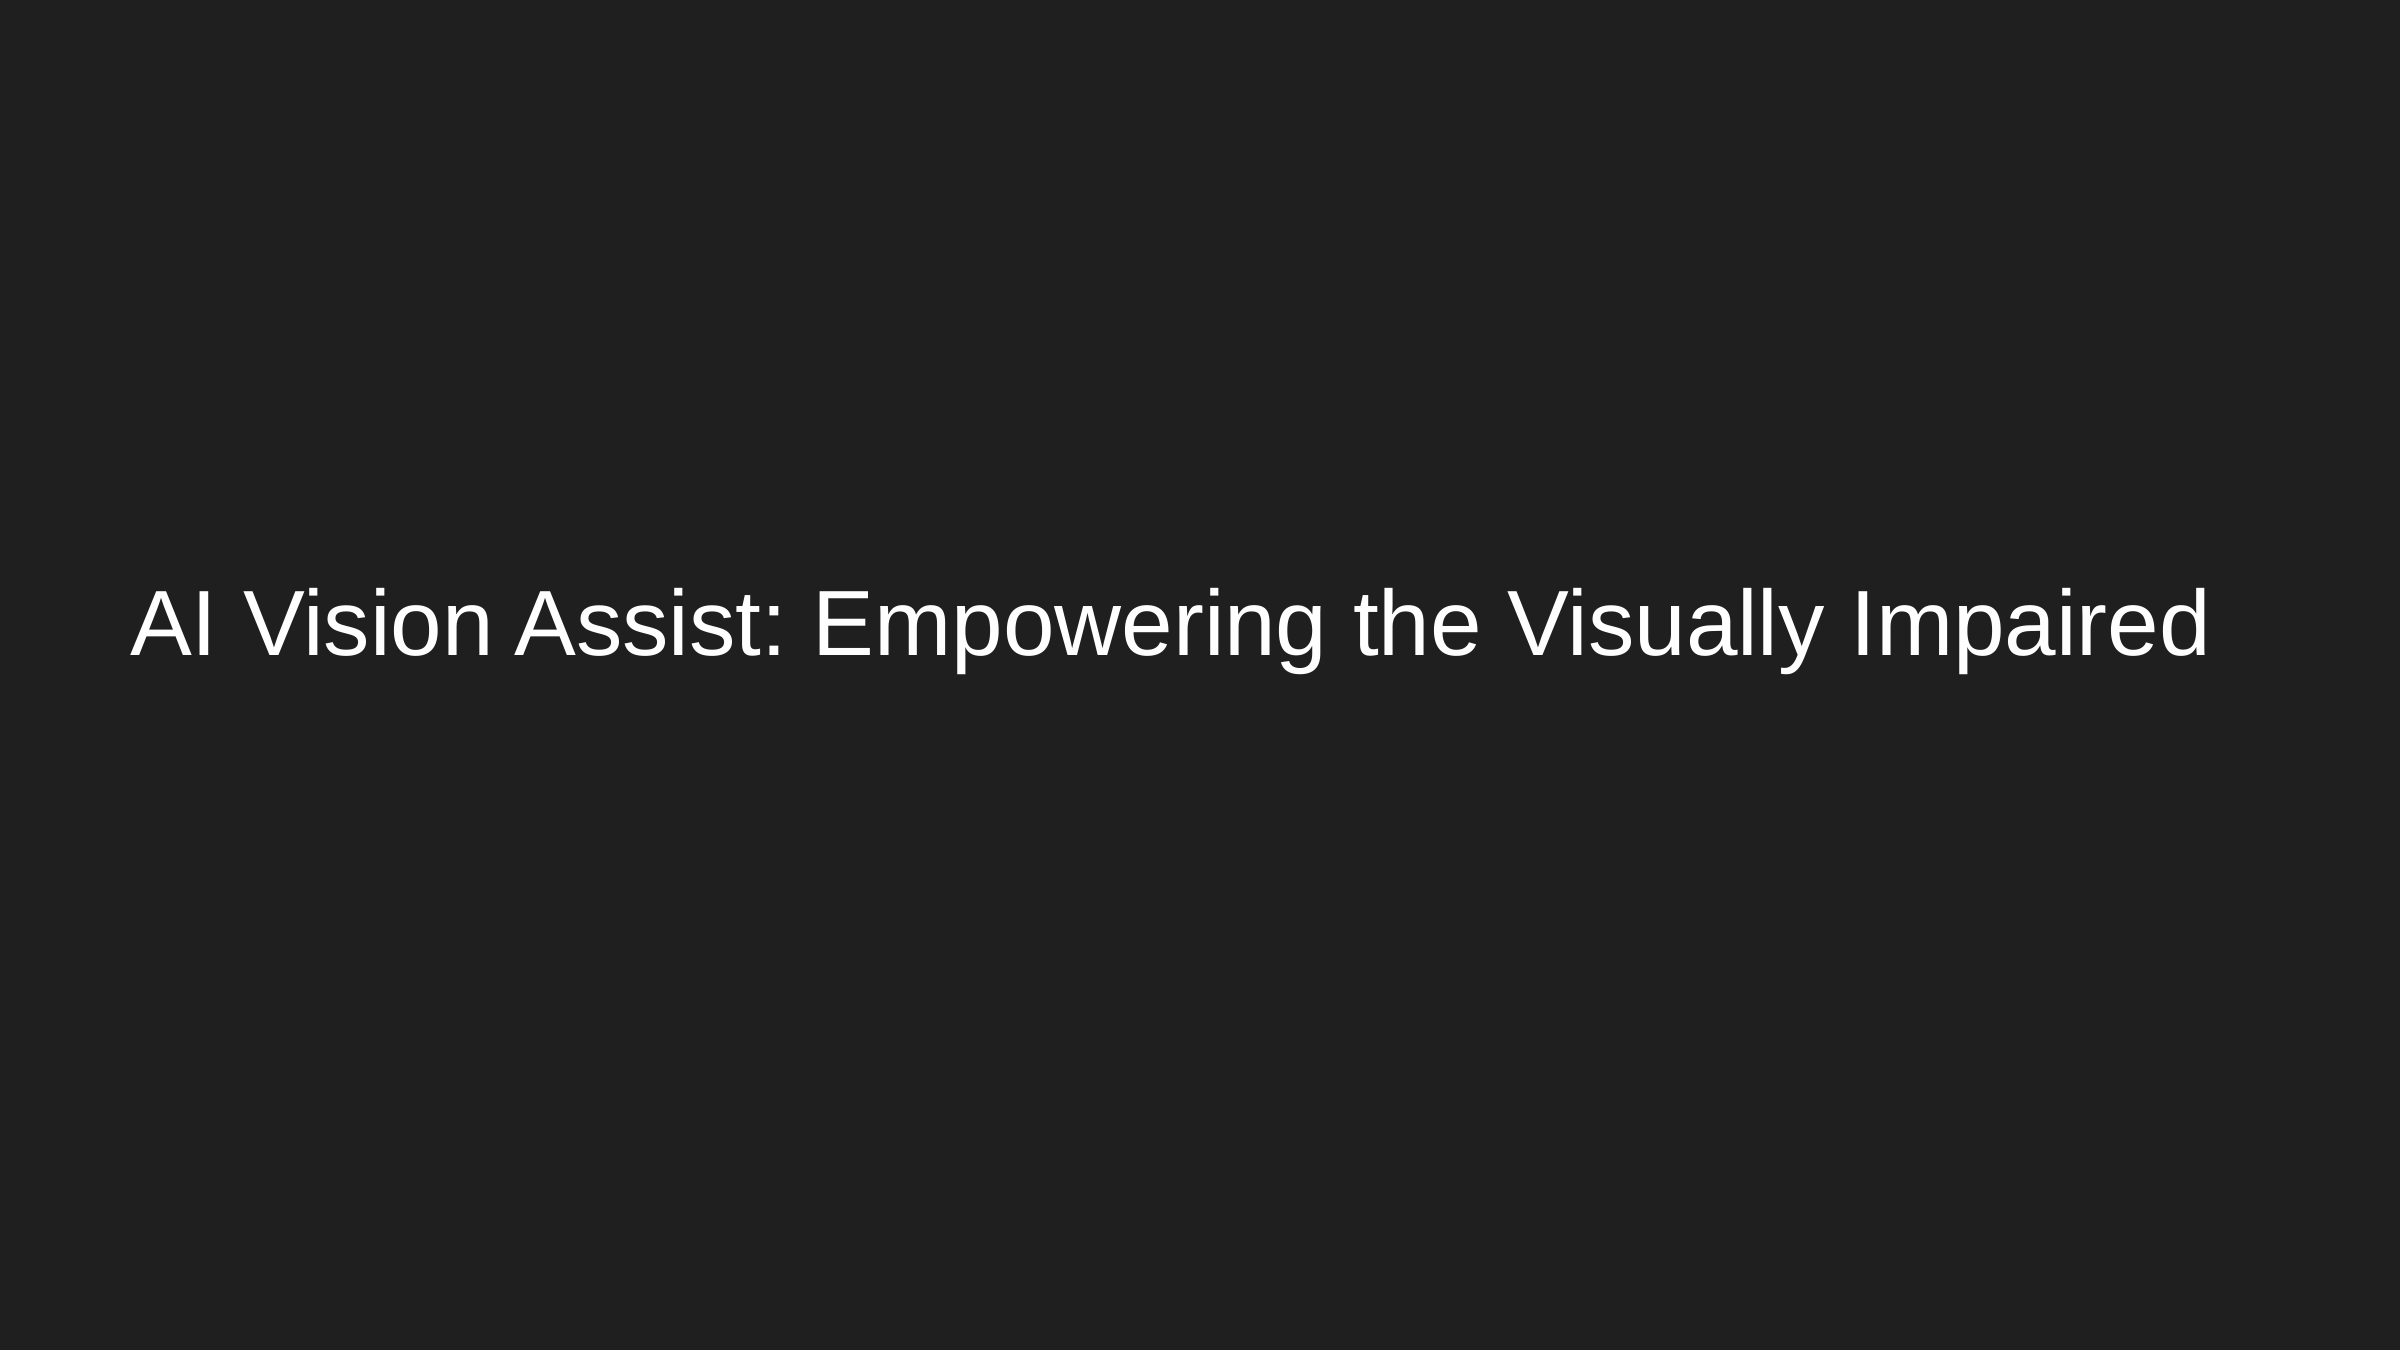

AI Vision Assist: Empowering the Visually Impaired